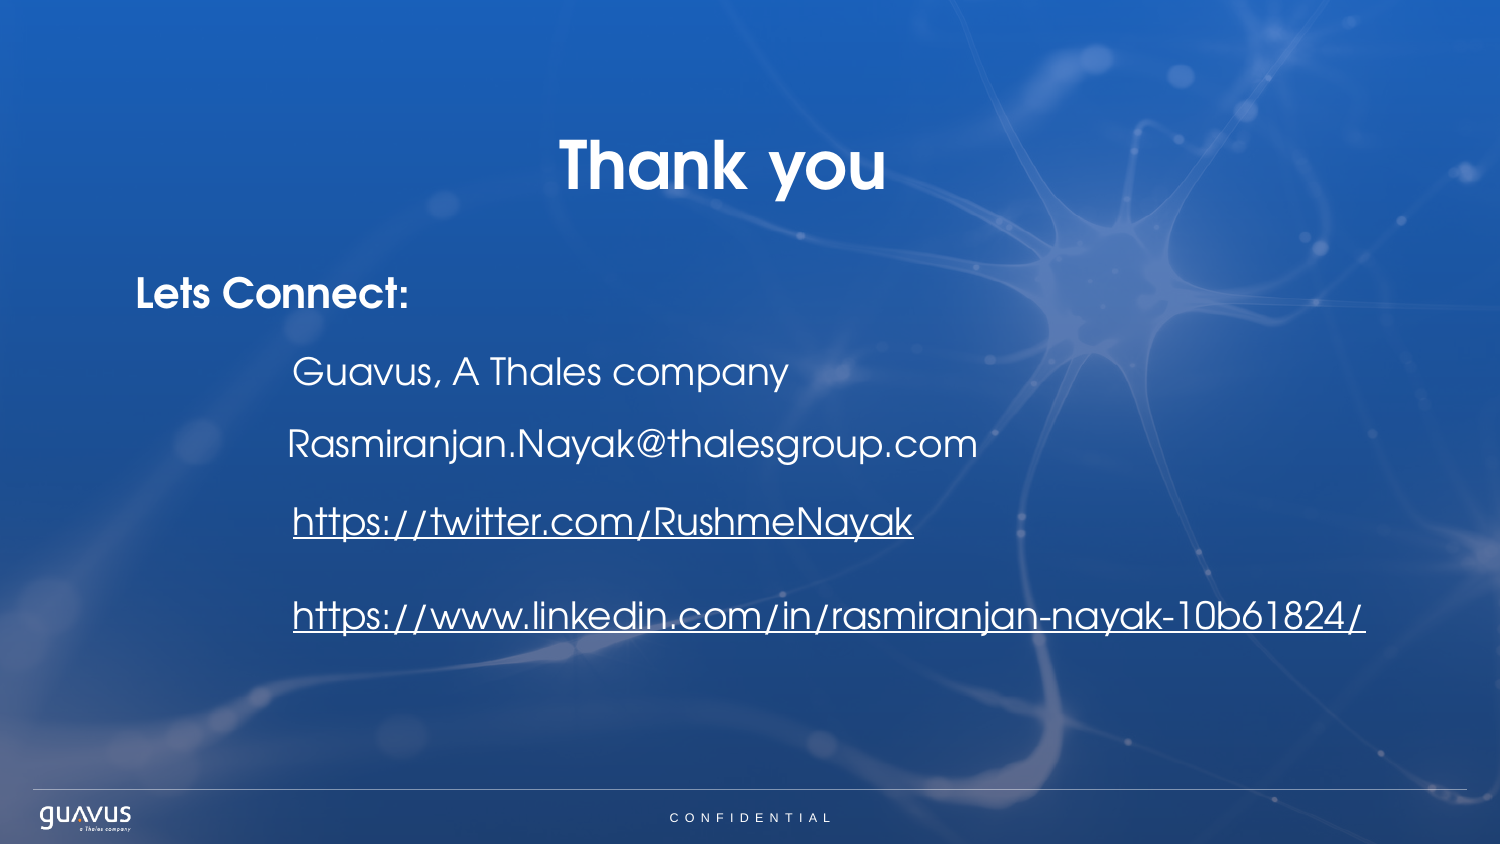

# Thank you
Lets Connect:

Guavus, A Thales company
Rasmiranjan.Nayak@thalesgroup.com
https://twitter.com/RushmeNayak
https://www.linkedin.com/in/rasmiranjan-nayak-10b61824/